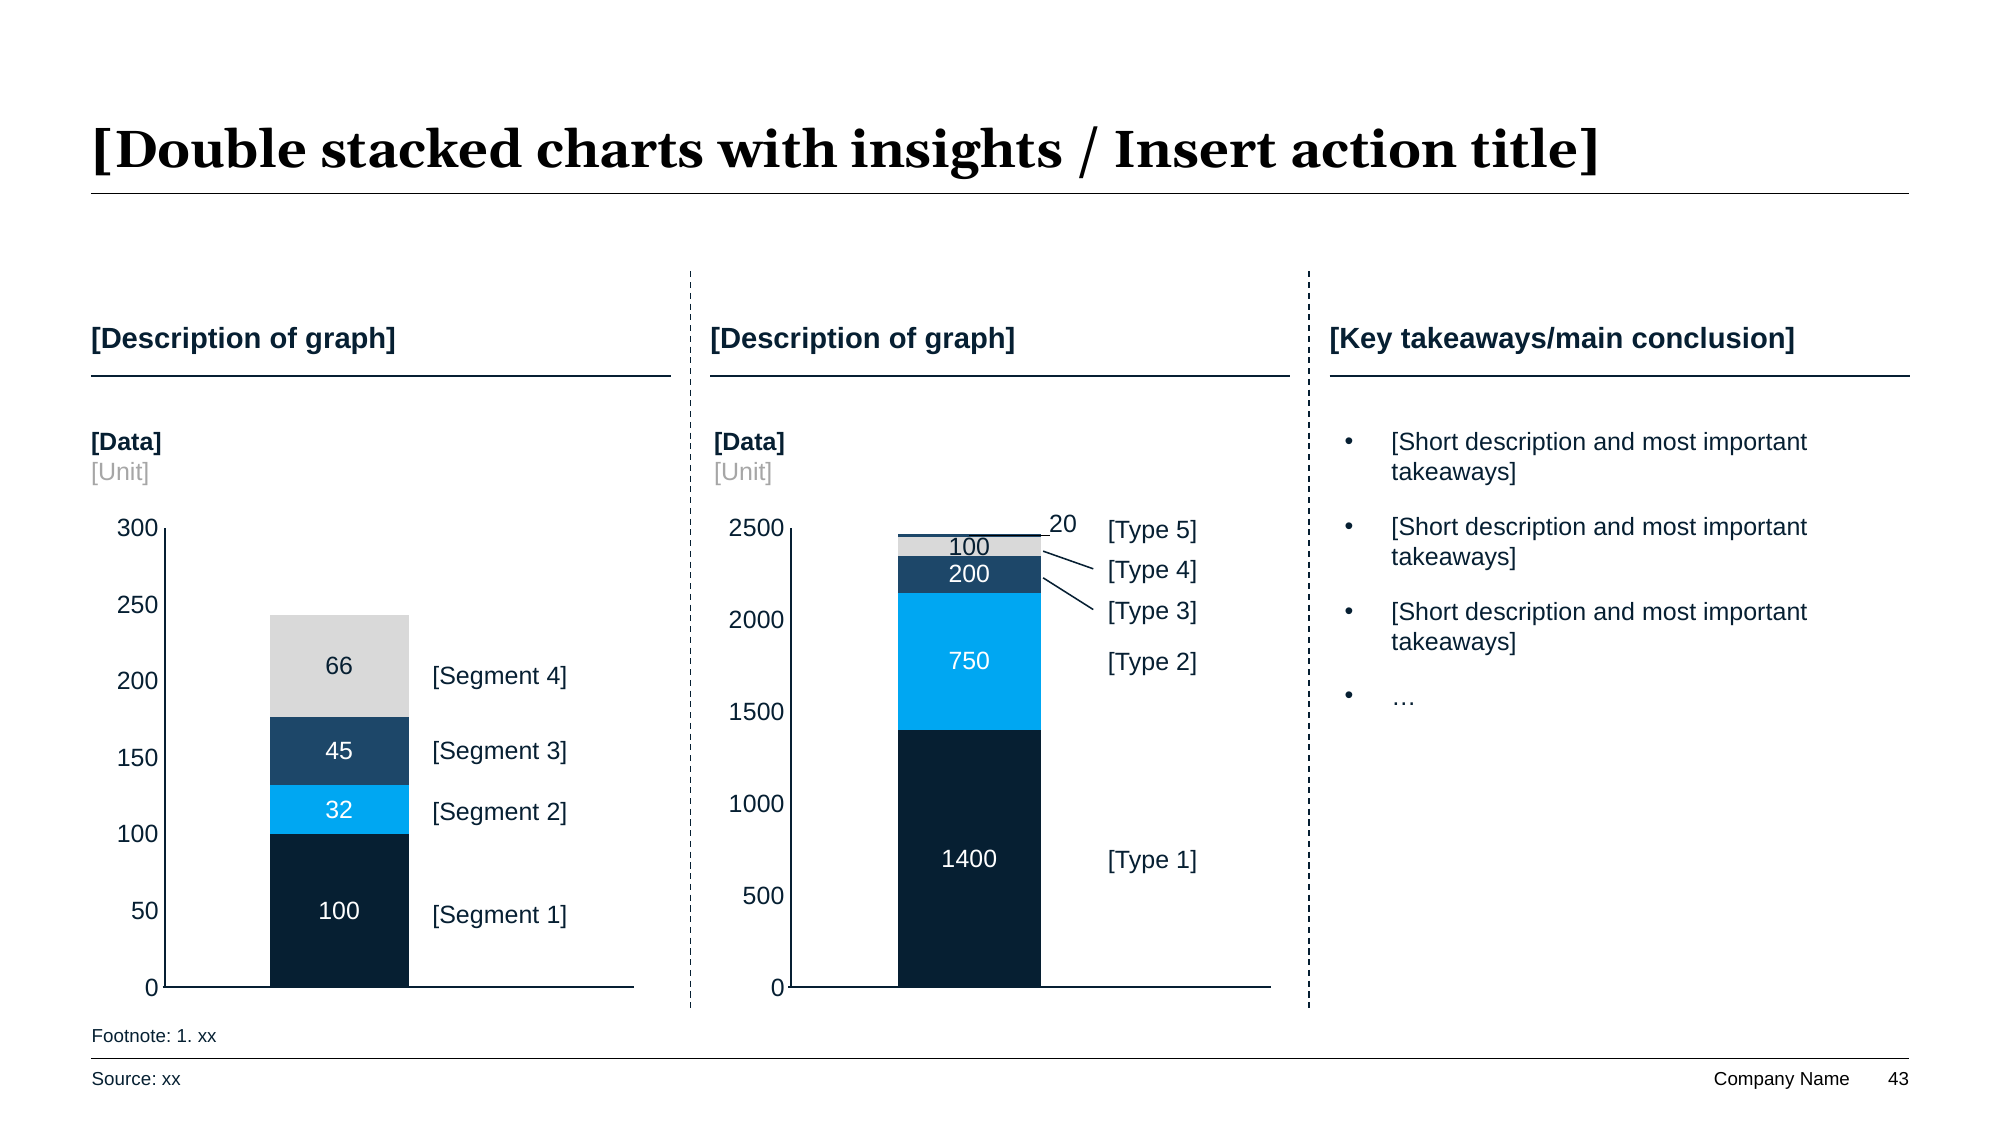

# [Double stacked charts with insights / Insert action title]

[Description of graph]
[Description of graph]
[Key takeaways/main conclusion]
[Data]
[Unit]
[Data]
[Unit]
[Short description and most important takeaways]
[Short description and most important takeaways]
[Short description and most important takeaways]
…
[Type 5]

### Chart

| Category | [Type 1] | [Type 2] | [Type 3] | [Type 4] |
|---|---|---|---|---|
| Category 1 | 100.0 | 32.0 | 45.0 | 66.0 |

### Chart

| Category | [Type 1] | [Type 2] | [Type 3] | [Type 4] | Column2 |
|---|---|---|---|---|---|
| Category 1 | 1400.0 | 750.0 | 200.0 | 100.0 | 20.0 |
[Type 4]
[Type 3]
[Type 2]
[Segment 4]
[Segment 3]
[Segment 2]
[Type 1]
[Segment 1]
Footnote: 1. xx
Source: xx